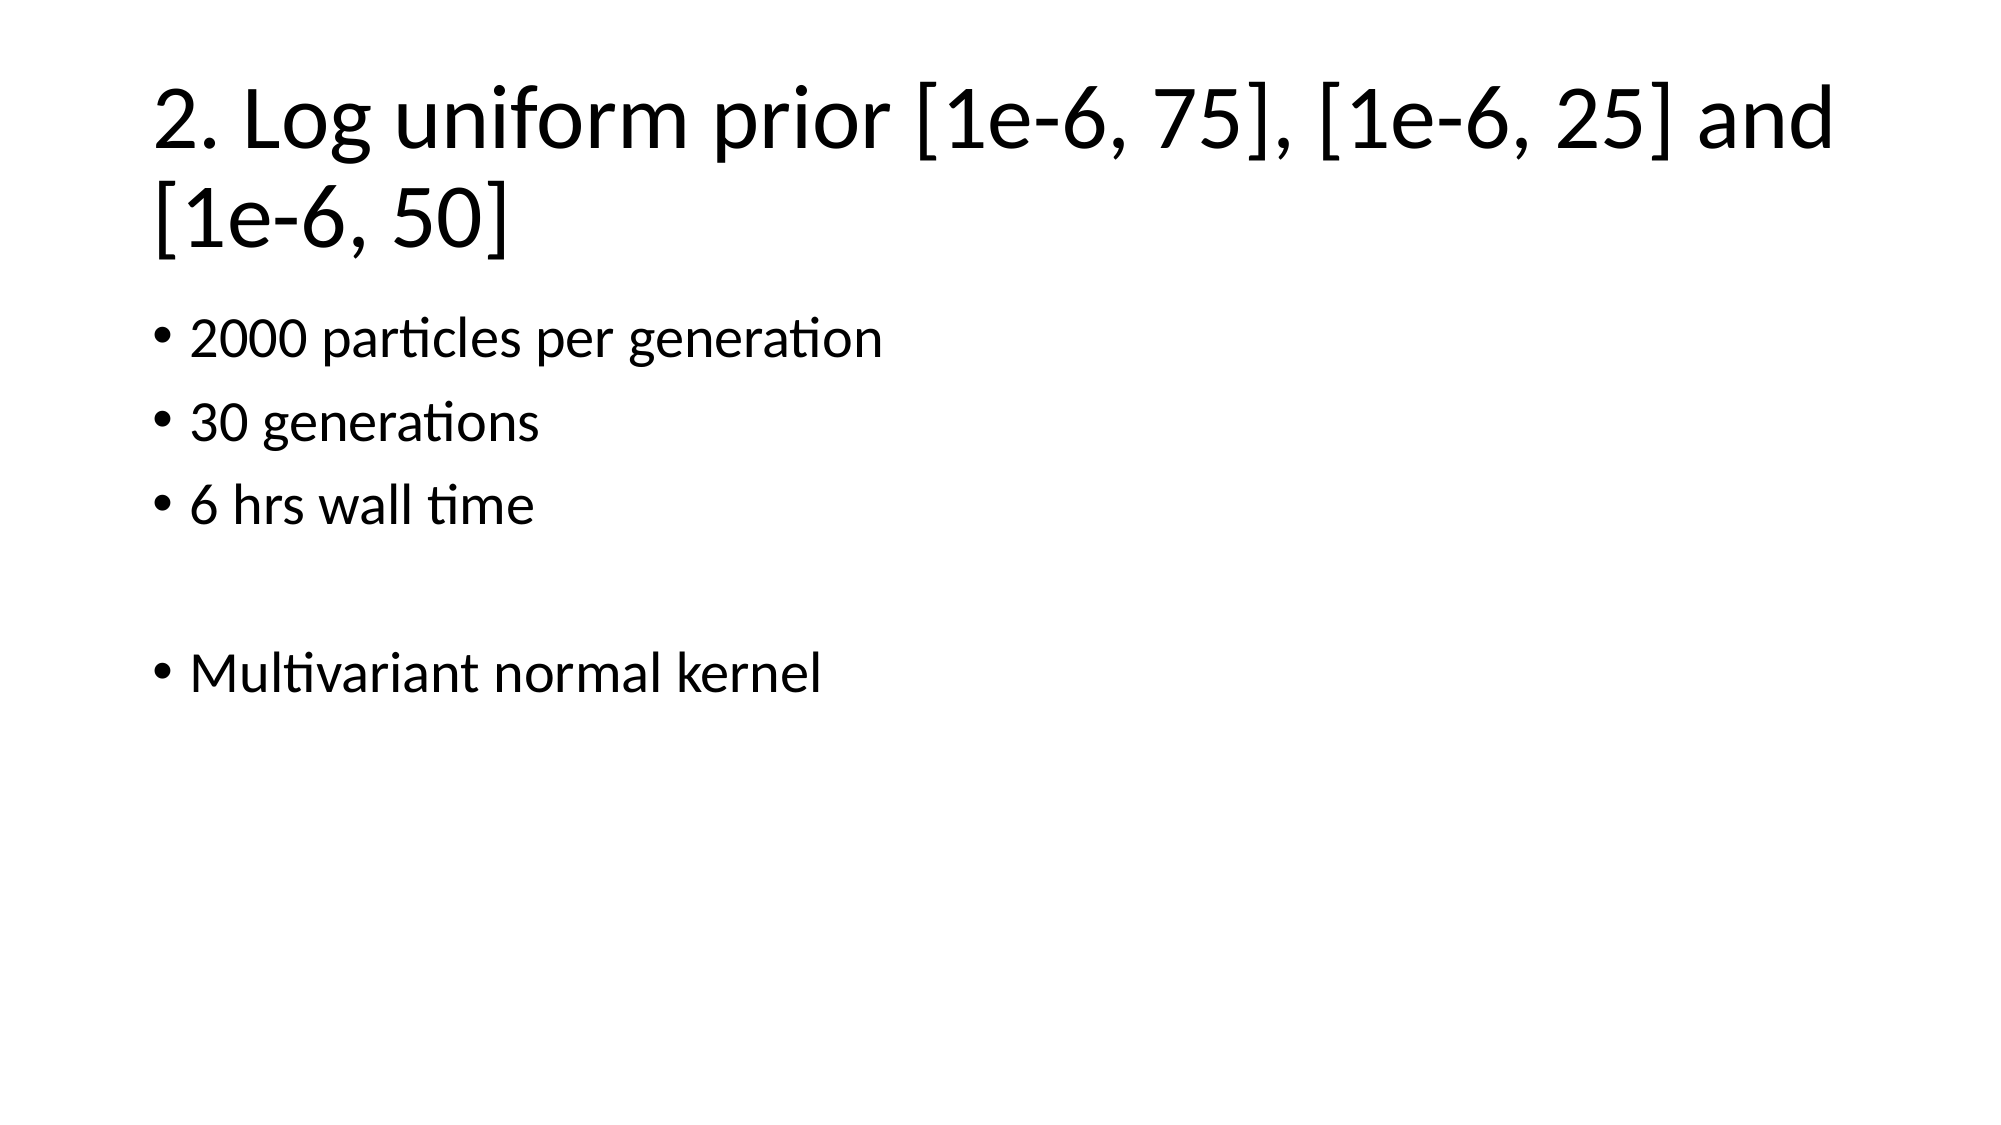

# 2. Log uniform prior [1e-6, 75], [1e-6, 25] and [1e-6, 50]
2000 particles per generation
30 generations
6 hrs wall time

Multivariant normal kernel